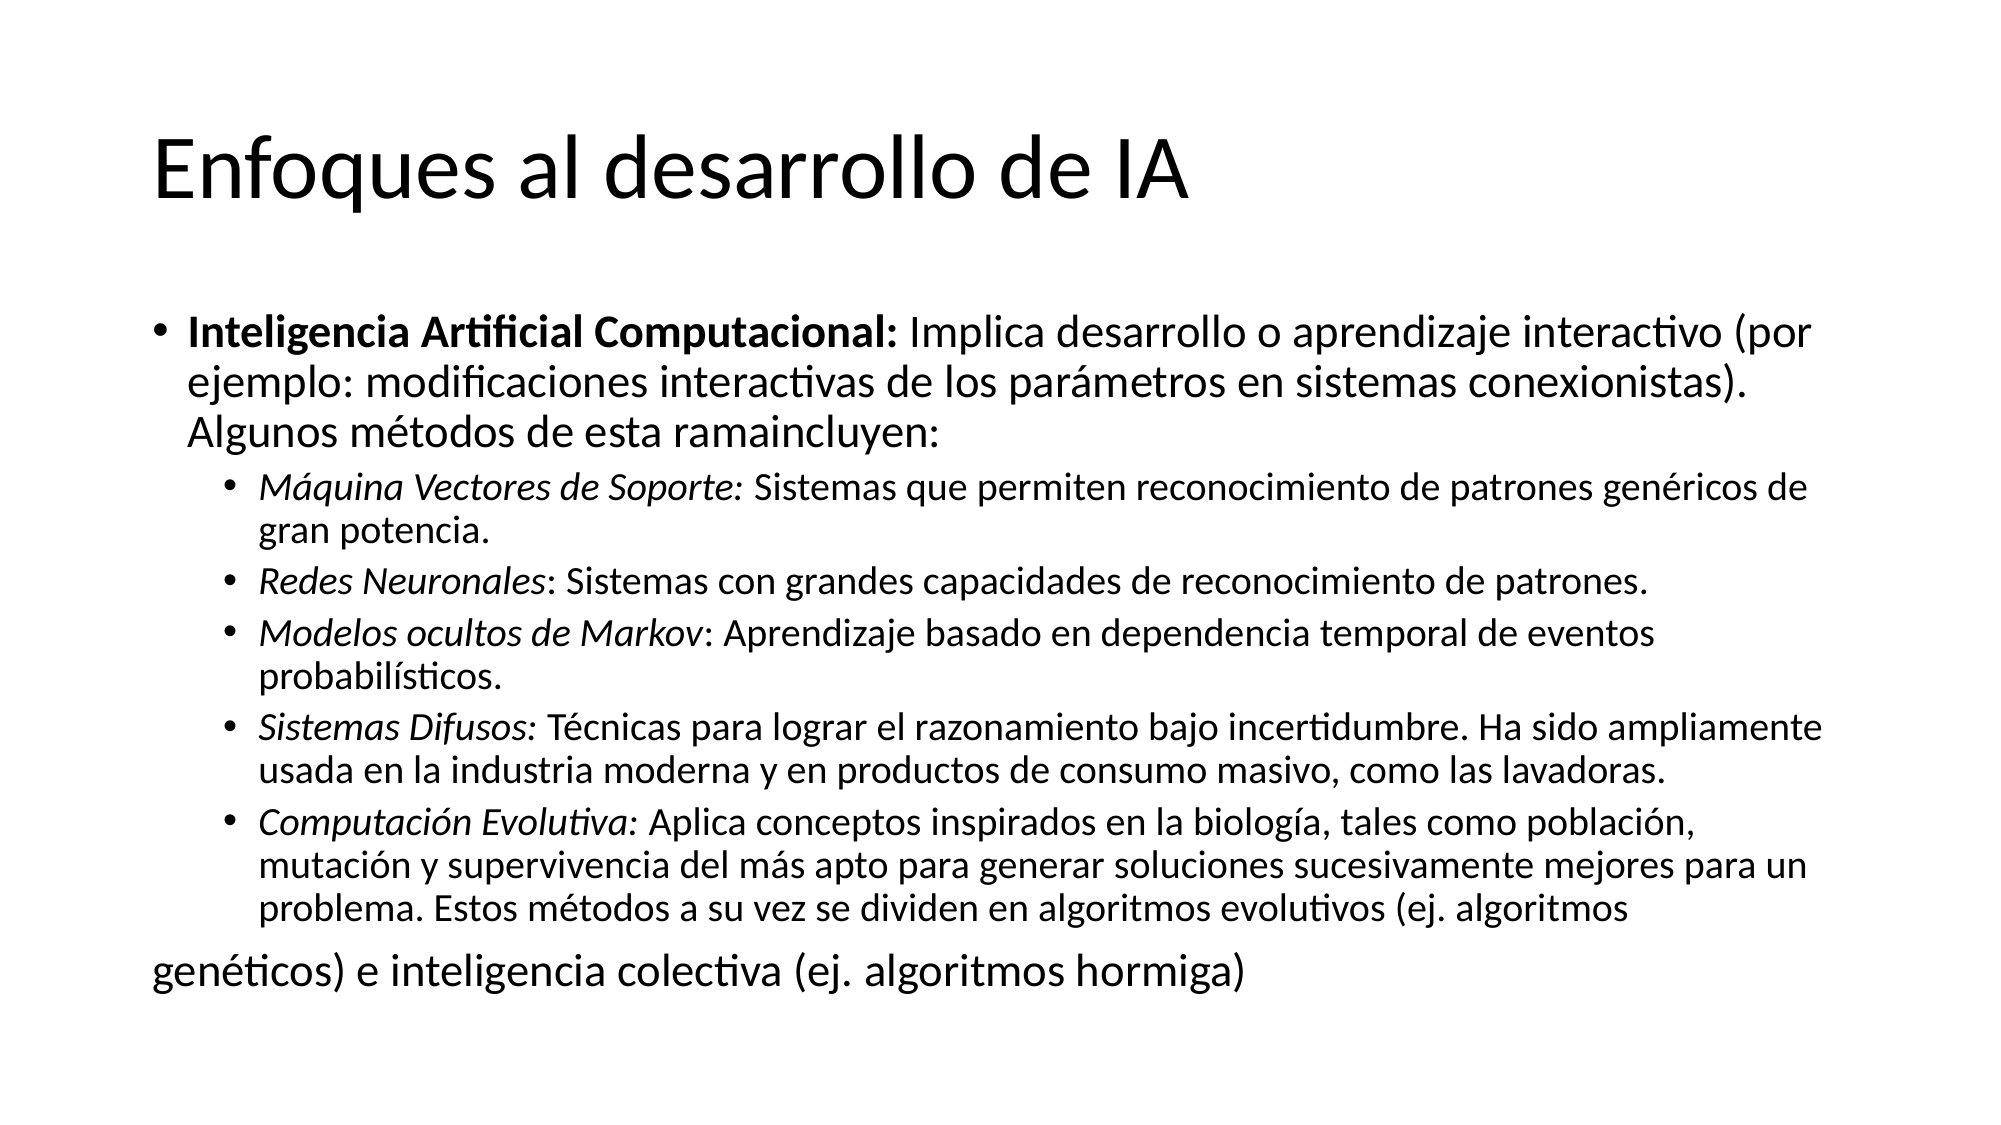

# Enfoques al desarrollo de IA
Inteligencia Artificial Computacional: Implica desarrollo o aprendizaje interactivo (por ejemplo: modificaciones interactivas de los parámetros en sistemas conexionistas). Algunos métodos de esta ramaincluyen:
Máquina Vectores de Soporte: Sistemas que permiten reconocimiento de patrones genéricos de gran potencia.
Redes Neuronales: Sistemas con grandes capacidades de reconocimiento de patrones.
Modelos ocultos de Markov: Aprendizaje basado en dependencia temporal de eventos probabilísticos.
Sistemas Difusos: Técnicas para lograr el razonamiento bajo incertidumbre. Ha sido ampliamente usada en la industria moderna y en productos de consumo masivo, como las lavadoras.
Computación Evolutiva: Aplica conceptos inspirados en la biología, tales como población, mutación y supervivencia del más apto para generar soluciones sucesivamente mejores para un problema. Estos métodos a su vez se dividen en algoritmos evolutivos (ej. algoritmos
genéticos) e inteligencia colectiva (ej. algoritmos hormiga)